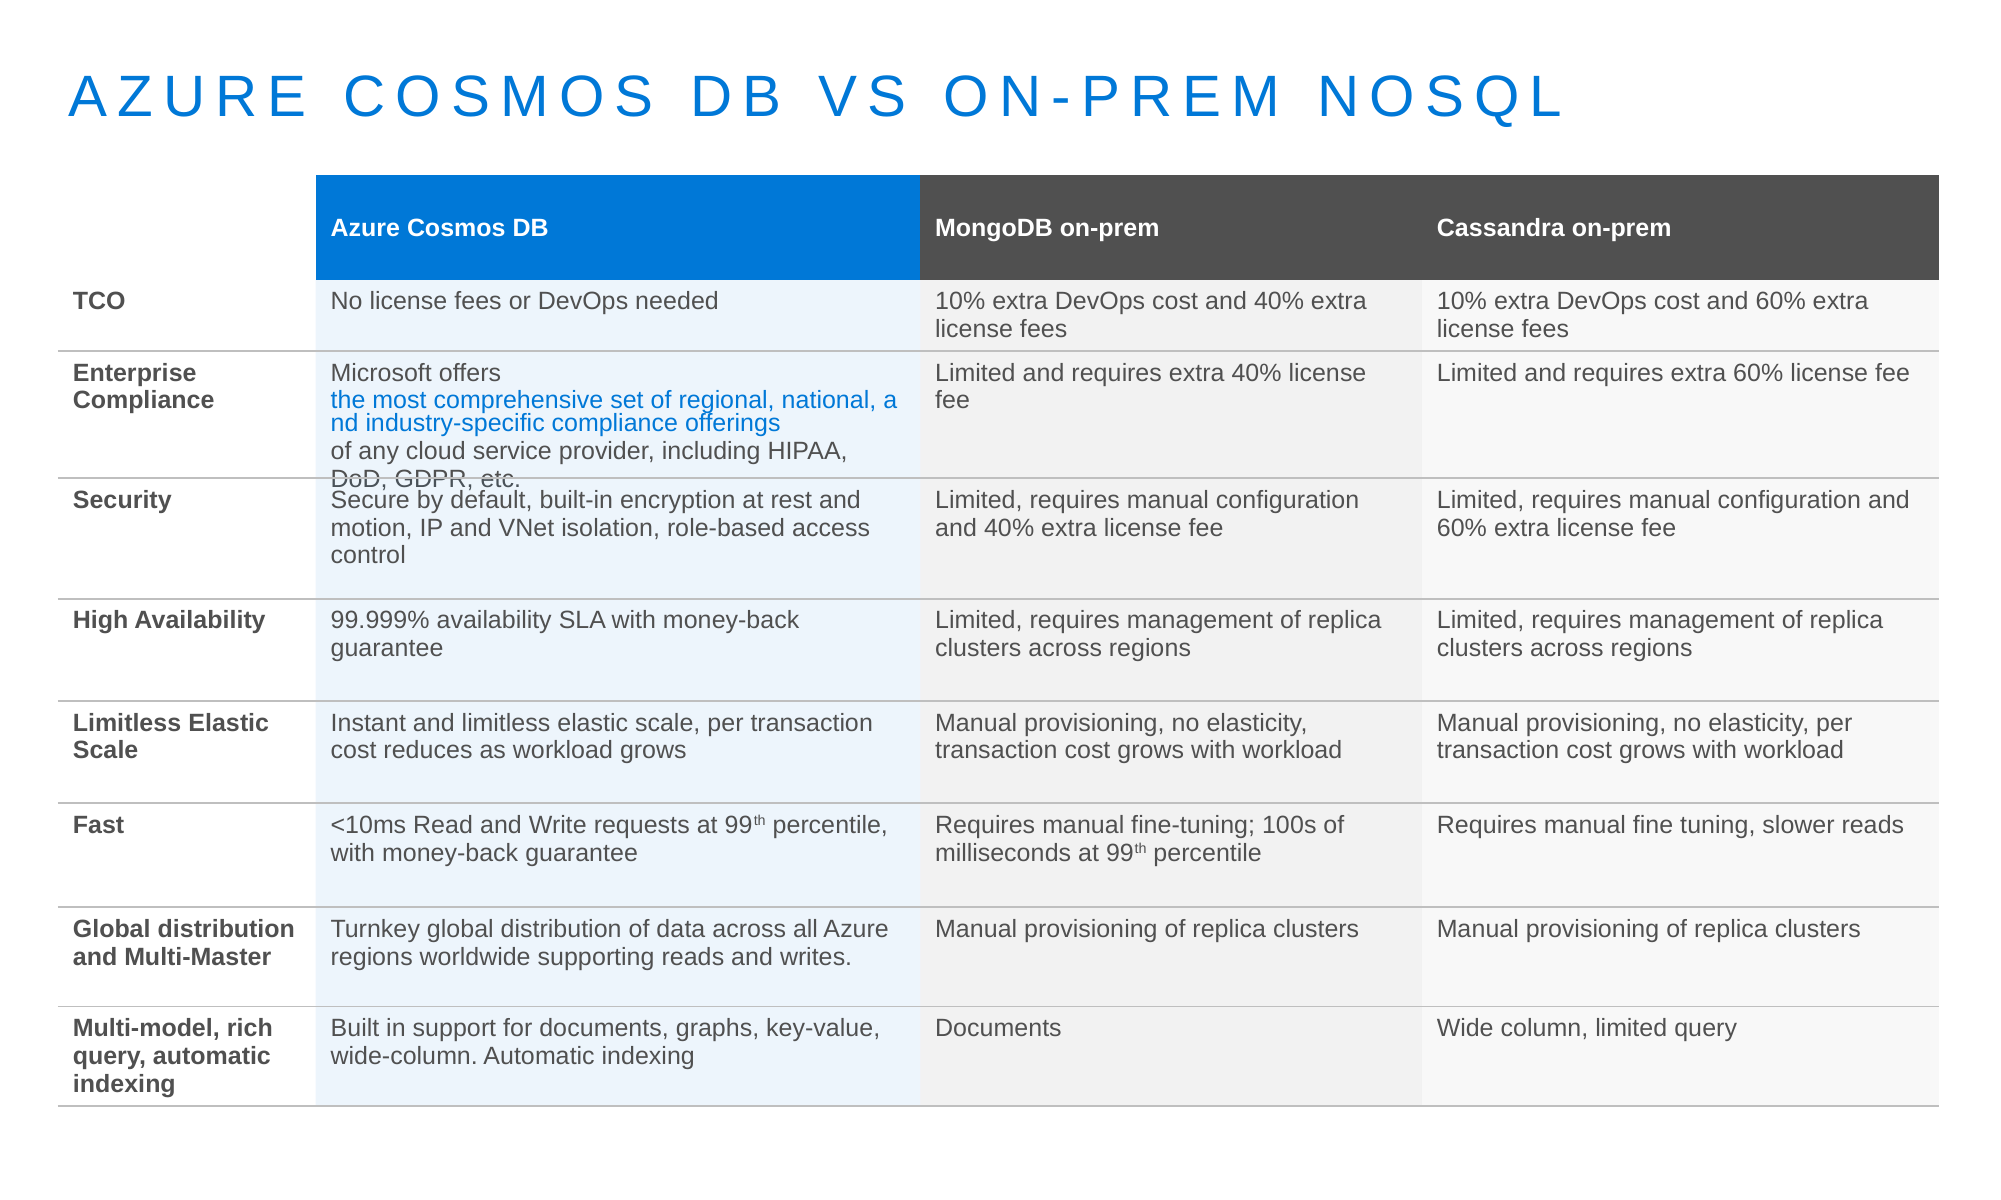

# Azure Cosmos DB vs On-Prem NoSQL
|  | Azure Cosmos DB | MongoDB on-prem | Cassandra on-prem |
| --- | --- | --- | --- |
| TCO | No license fees or DevOps needed | 10% extra DevOps cost and 40% extra license fees | 10% extra DevOps cost and 60% extra license fees |
| Enterprise Compliance | Microsoft offers the most comprehensive set of regional, national, and industry-specific compliance offerings of any cloud service provider, including HIPAA, DoD, GDPR, etc. | Limited and requires extra 40% license fee | Limited and requires extra 60% license fee |
| Security | Secure by default, built-in encryption at rest and motion, IP and VNet isolation, role-based access control | Limited, requires manual configuration and 40% extra license fee | Limited, requires manual configuration and 60% extra license fee |
| High Availability | 99.999% availability SLA with money-back guarantee | Limited, requires management of replica clusters across regions | Limited, requires management of replica clusters across regions |
| Limitless Elastic Scale | Instant and limitless elastic scale, per transaction cost reduces as workload grows | Manual provisioning, no elasticity, transaction cost grows with workload | Manual provisioning, no elasticity, per transaction cost grows with workload |
| Fast | <10ms Read and Write requests at 99th percentile, with money-back guarantee | Requires manual fine-tuning; 100s of milliseconds at 99th percentile | Requires manual fine tuning, slower reads |
| Global distribution and Multi-Master | Turnkey global distribution of data across all Azure regions worldwide supporting reads and writes. | Manual provisioning of replica clusters | Manual provisioning of replica clusters |
| Multi-model, rich query, automatic indexing | Built in support for documents, graphs, key-value, wide-column. Automatic indexing | Documents | Wide column, limited query |